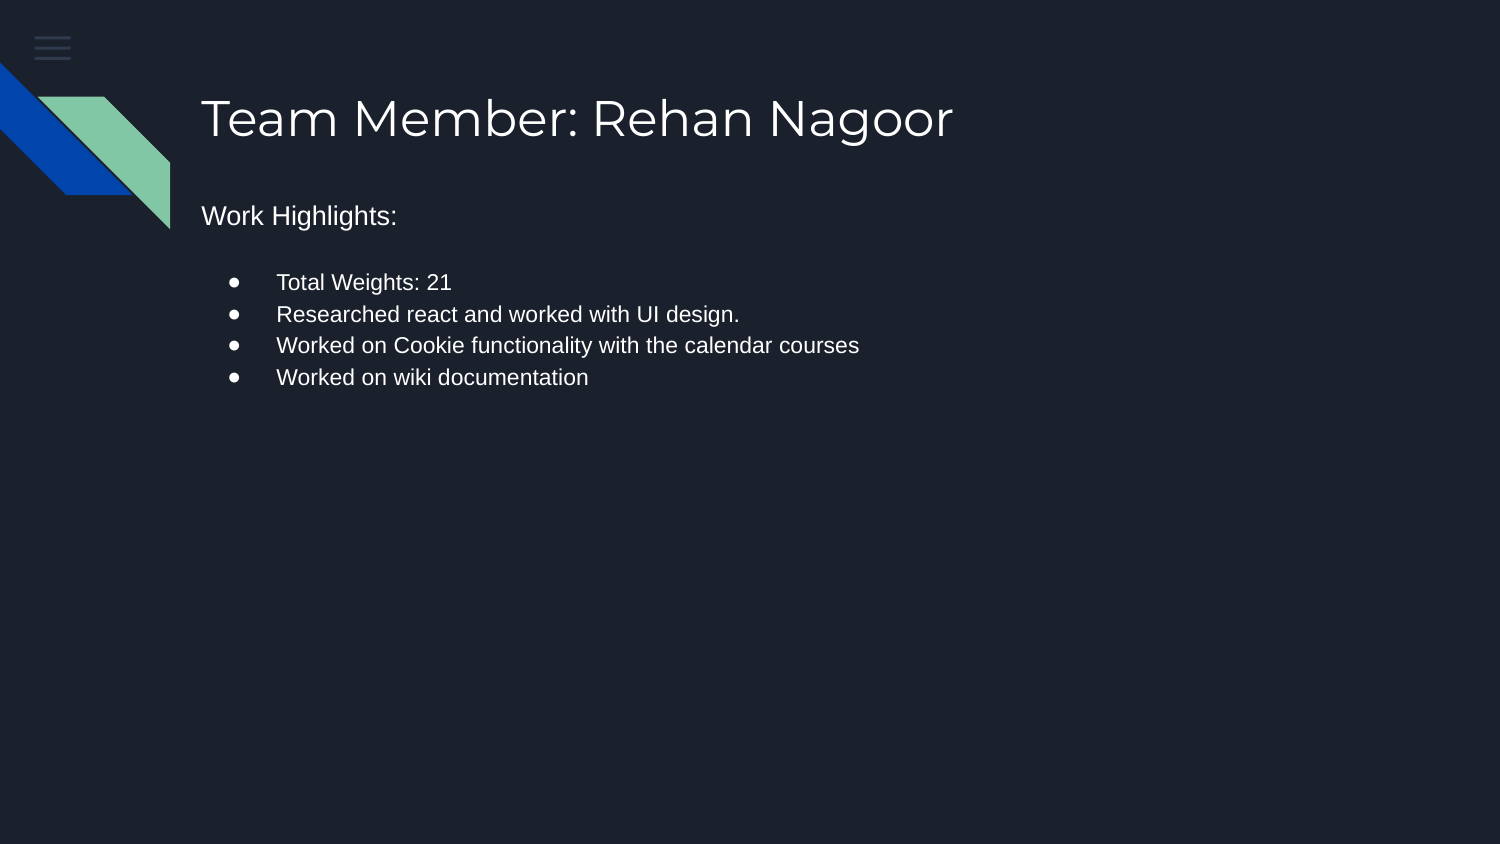

# Team Member: Rehan Nagoor

Work Highlights:
Total Weights: 21
Researched react and worked with UI design.
Worked on Cookie functionality with the calendar courses
Worked on wiki documentation